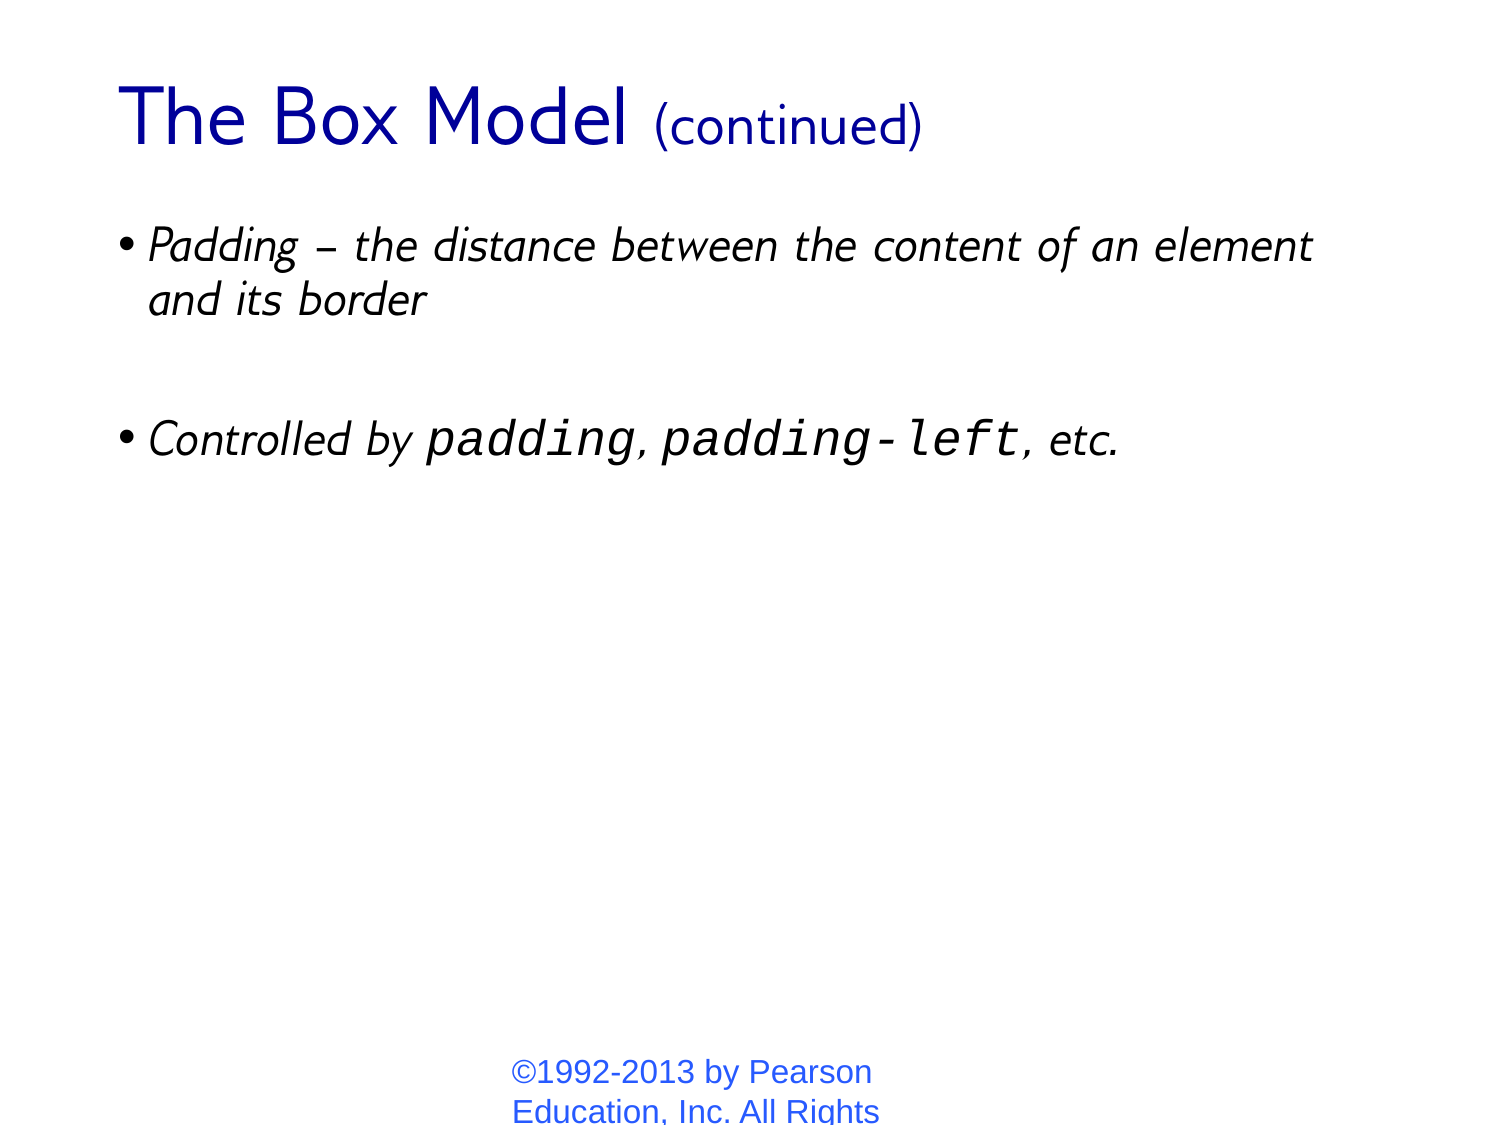

# The Box Model (continued)
Padding – the distance between the content of an element and its border

Controlled by padding, padding-left, etc.

©1992-2013 by Pearson Education, Inc. All Rights Reserved.